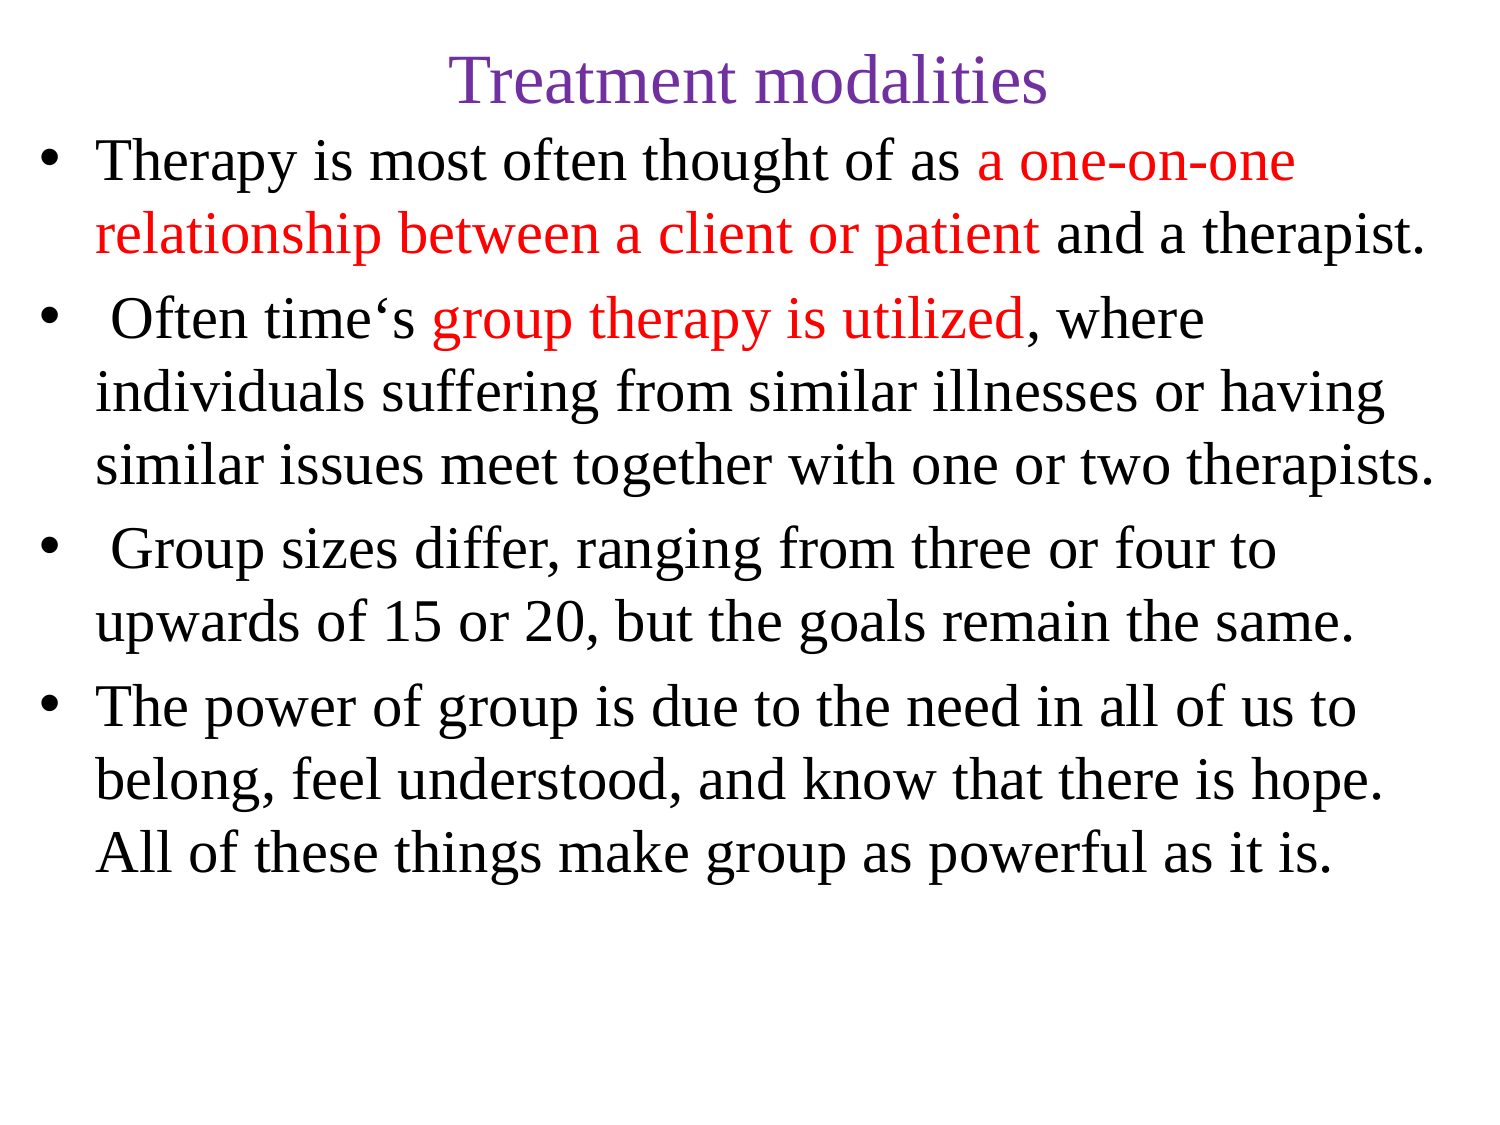

# Treatment modalities
Therapy is most often thought of as a one-on-one relationship between a client or patient and a therapist.
 Often time‘s group therapy is utilized, where individuals suffering from similar illnesses or having similar issues meet together with one or two therapists.
 Group sizes differ, ranging from three or four to upwards of 15 or 20, but the goals remain the same.
The power of group is due to the need in all of us to belong, feel understood, and know that there is hope. All of these things make group as powerful as it is.